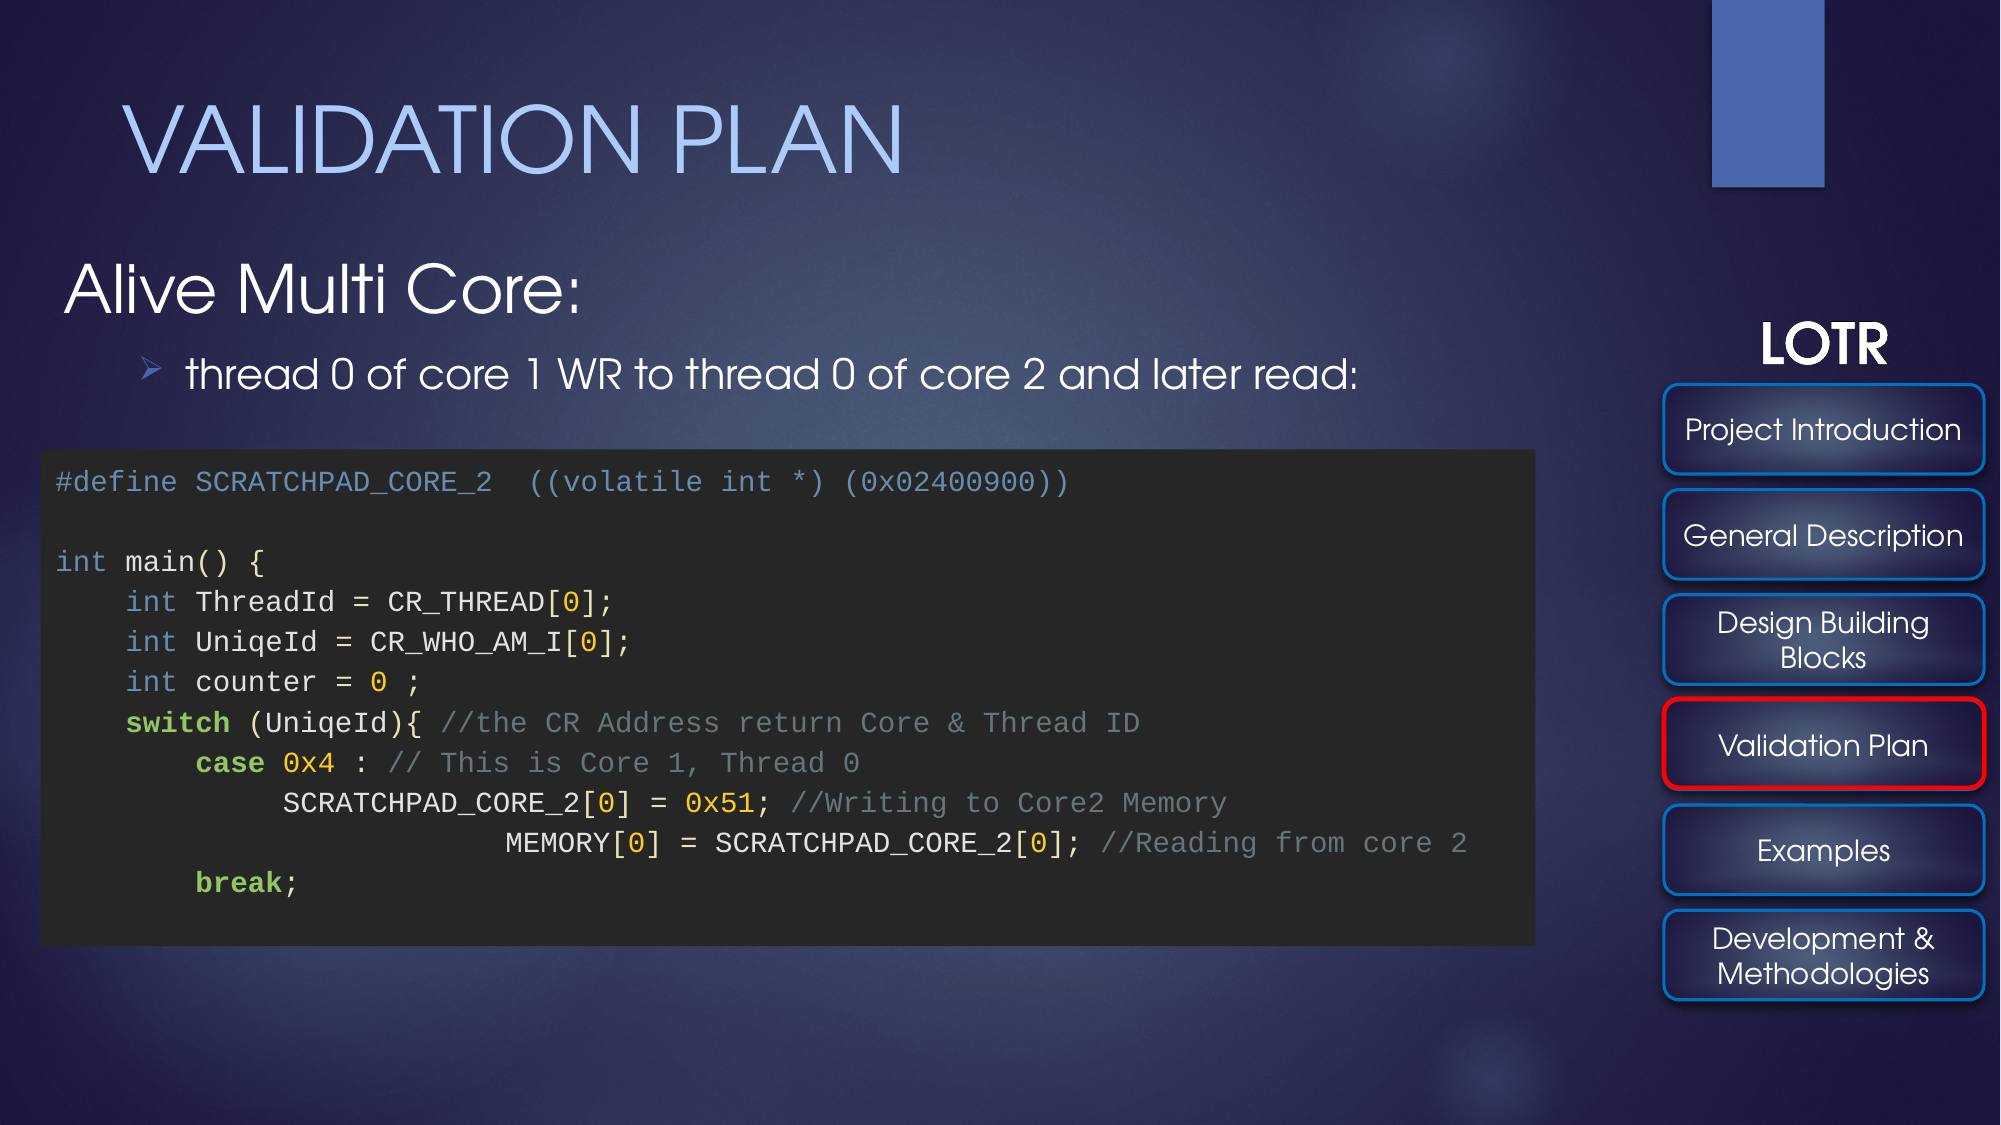

# VALIDATION PLAN
Alive Multi Core:
thread 0 of core 1 WR to thread 0 of core 2 and later read:

#define SCRATCHPAD_CORE_2  ((volatile int *) (0x02400900))

int main() {
    int ThreadId = CR_THREAD[0];
    int UniqeId = CR_WHO_AM_I[0];
    int counter = 0 ;
    switch (UniqeId){ //the CR Address return Core & Thread ID
        case 0x4 : // This is Core 1, Thread 0
             SCRATCHPAD_CORE_2[0] = 0x51; //Writing to Core2 Memory
			MEMORY[0] = SCRATCHPAD_CORE_2[0]; //Reading from core 2
        break;